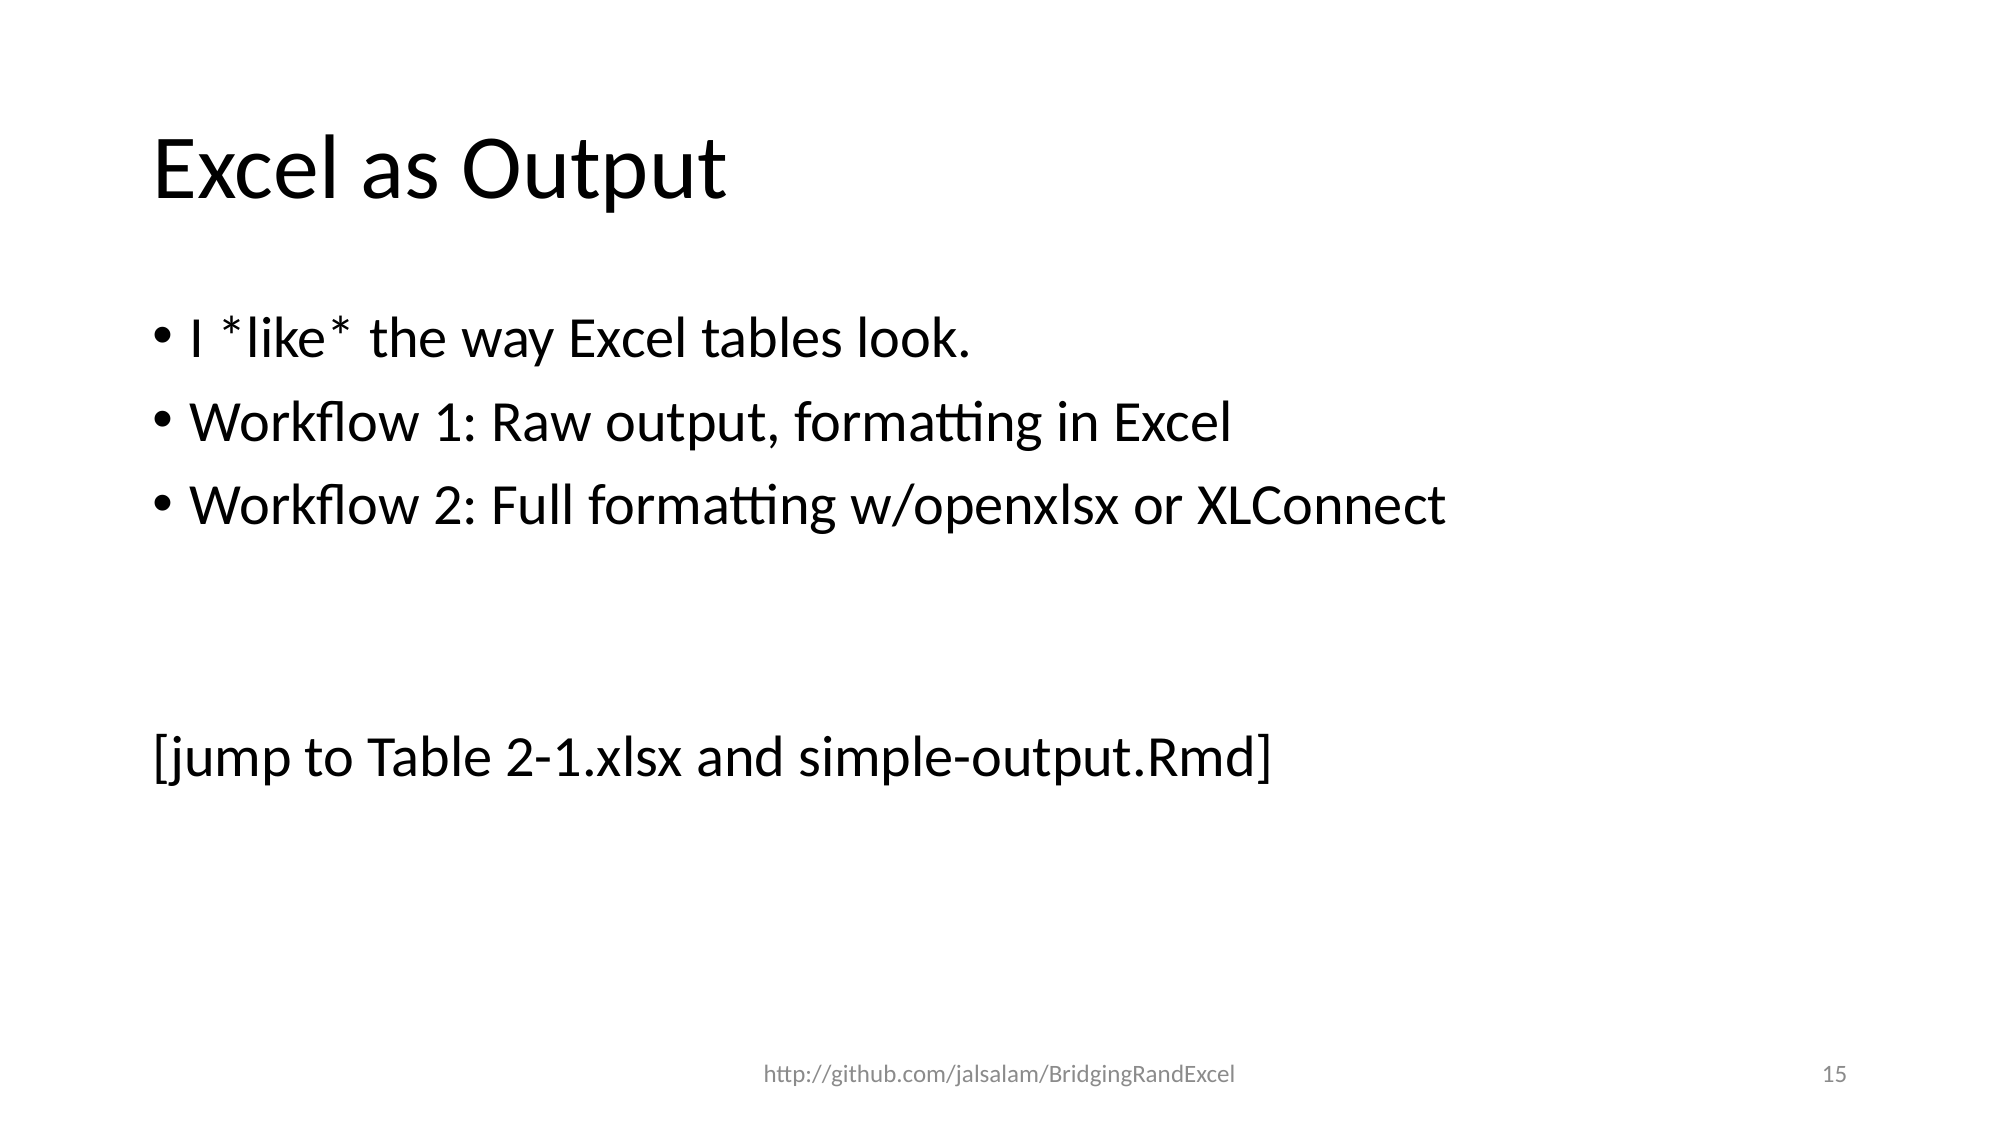

# Excel as Output
I *like* the way Excel tables look.
Workflow 1: Raw output, formatting in Excel
Workflow 2: Full formatting w/openxlsx or XLConnect

[jump to Table 2-1.xlsx and simple-output.Rmd]
http://github.com/jalsalam/BridgingRandExcel
15